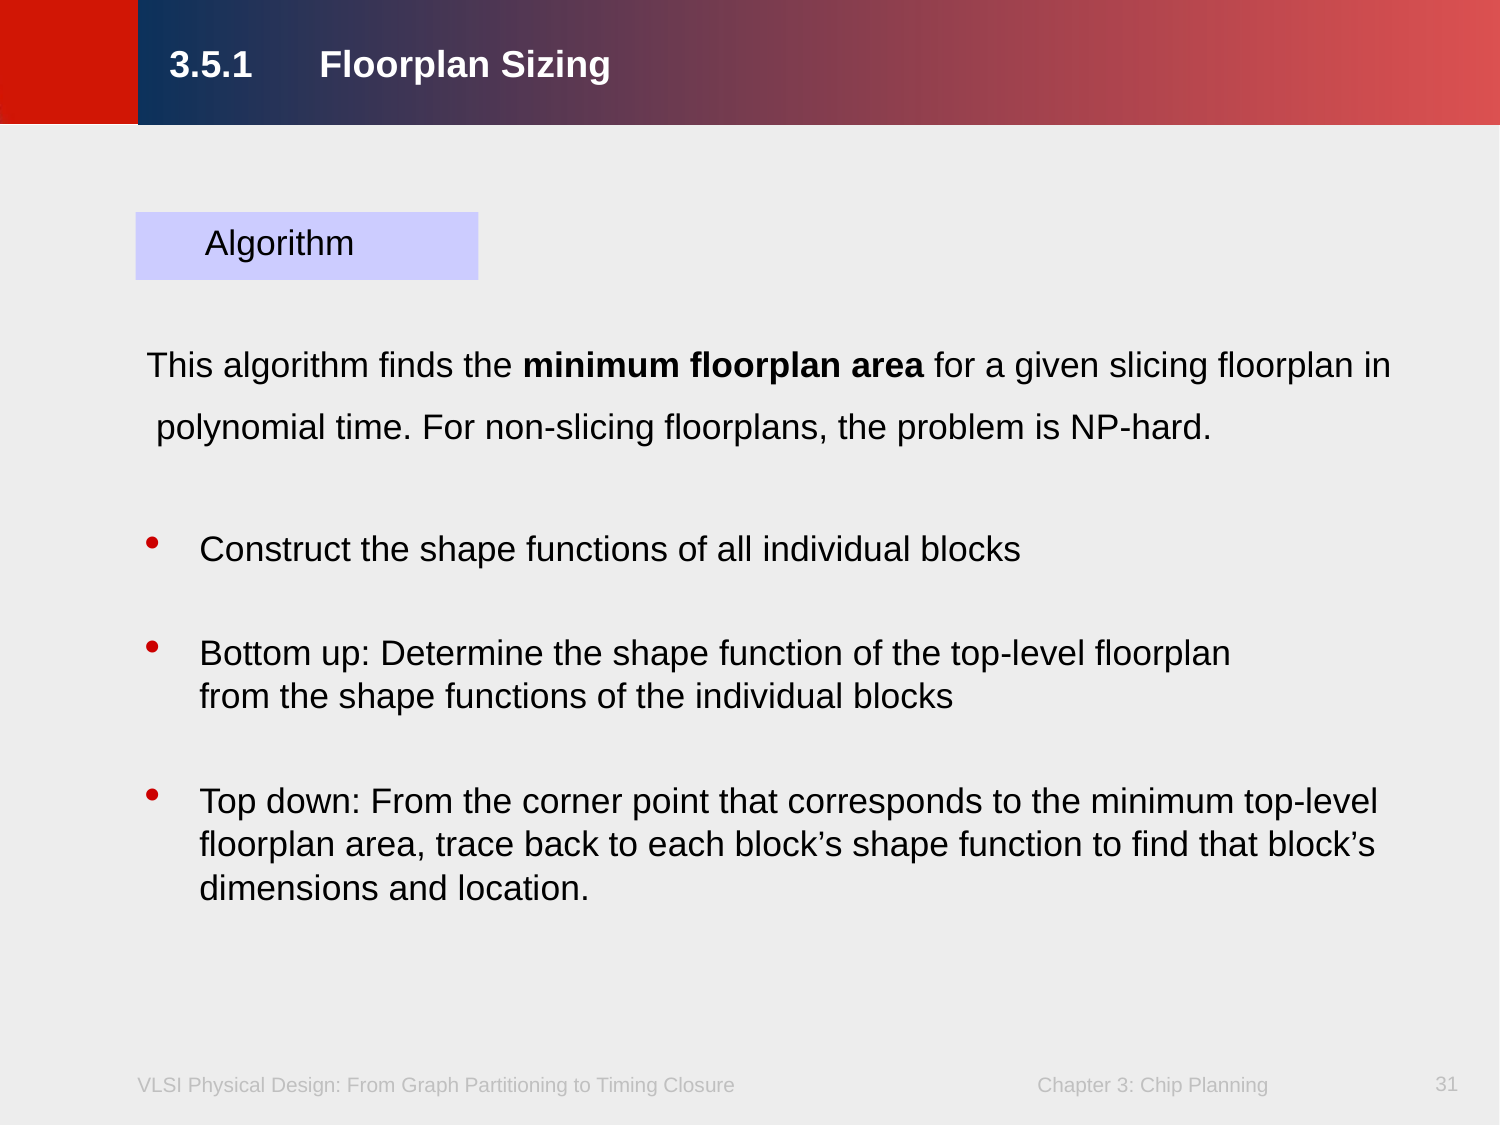

# 3.5.1	Floorplan Sizing
      Algorithm

This algorithm finds the minimum floorplan area for a given slicing floorplan in
 polynomial time. For non-slicing floorplans, the problem is NP-hard.

Construct the shape functions of all individual blocks
Bottom up: Determine the shape function of the top-level floorplan
from the shape functions of the individual blocks
Top down: From the corner point that corresponds to the minimum top-level floorplan area, trace back to each block’s shape function to find that block’s dimensions and location.

31